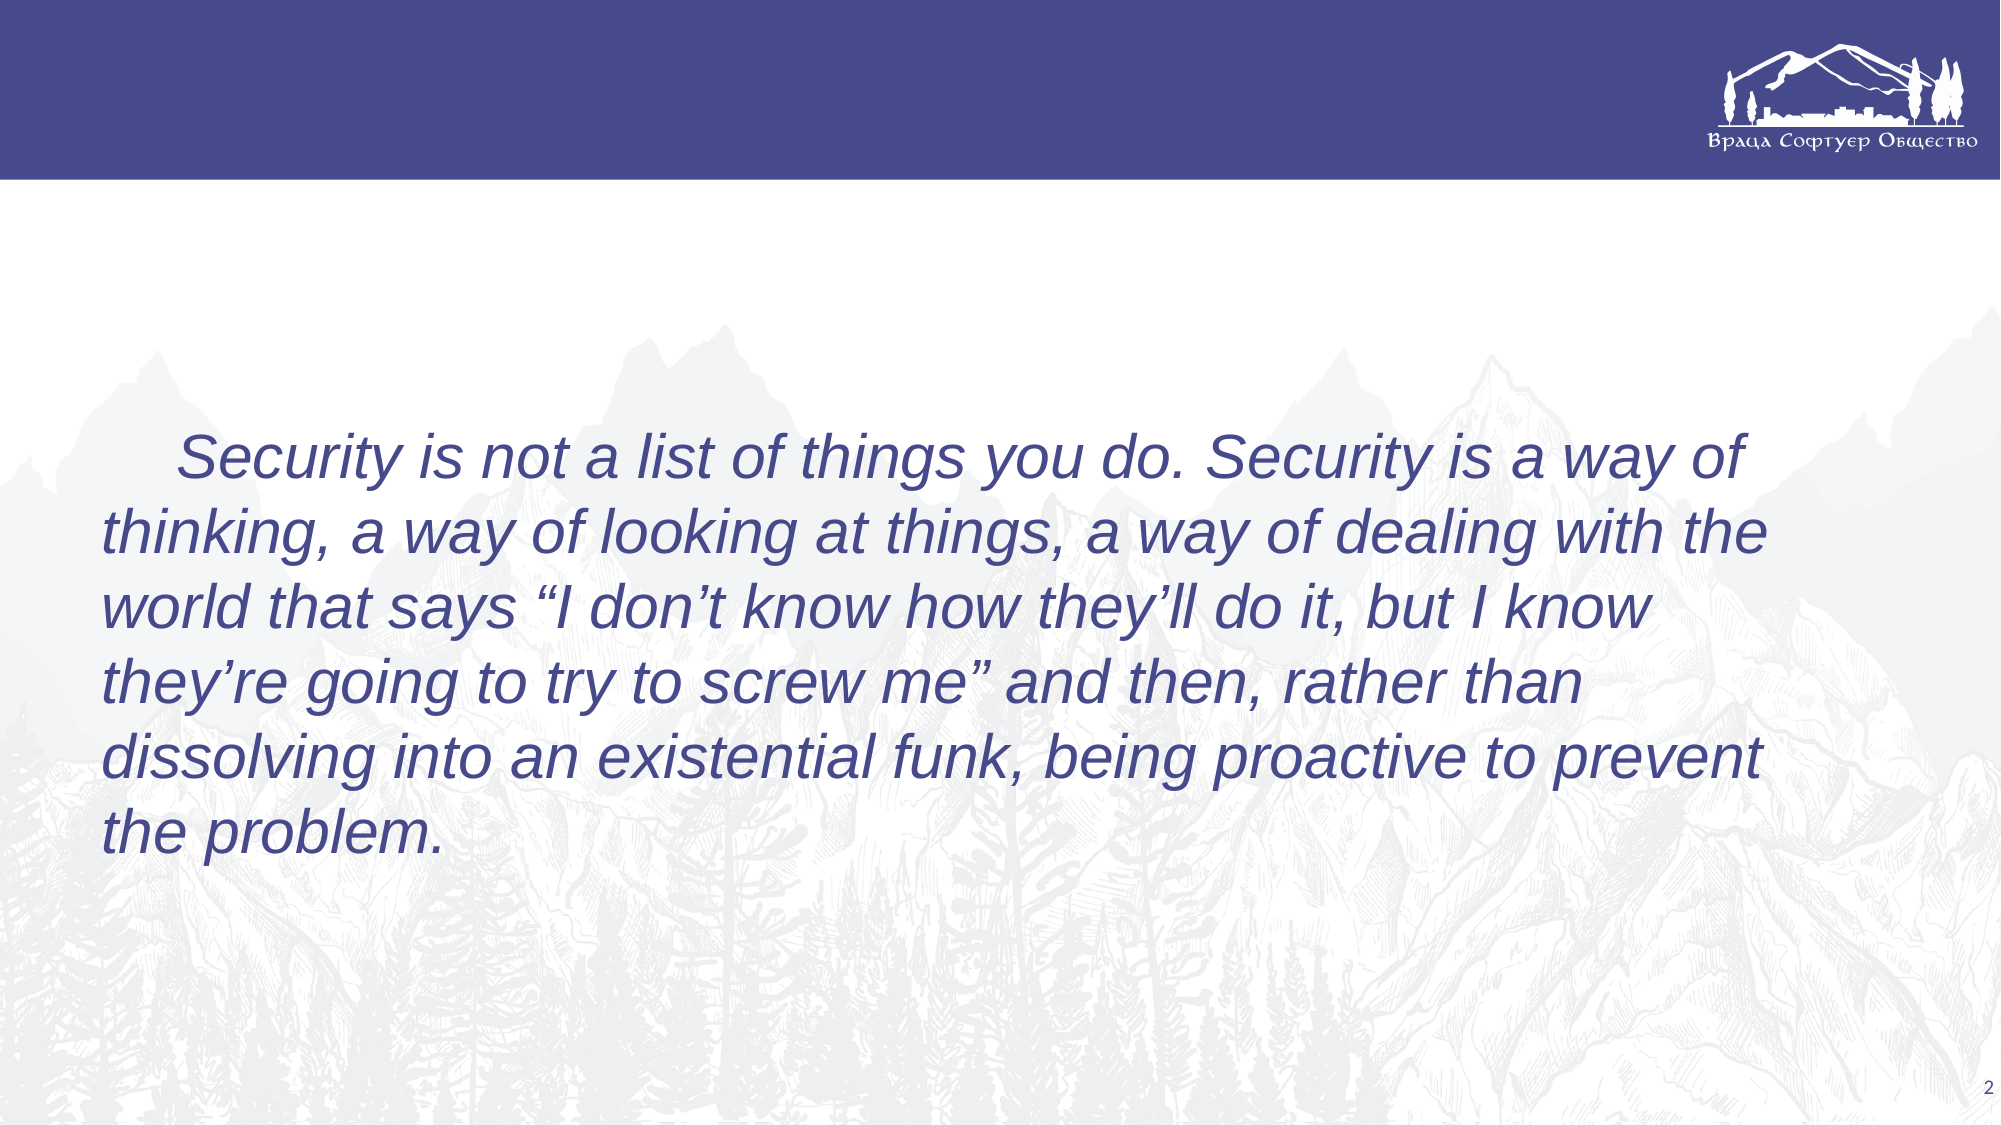

# .
Security is not a list of things you do. Security is a way of thinking, a way of looking at things, a way of dealing with the world that says “I don’t know how they’ll do it, but I know they’re going to try to screw me” and then, rather than dissolving into an existential funk, being proactive to prevent the problem.
2